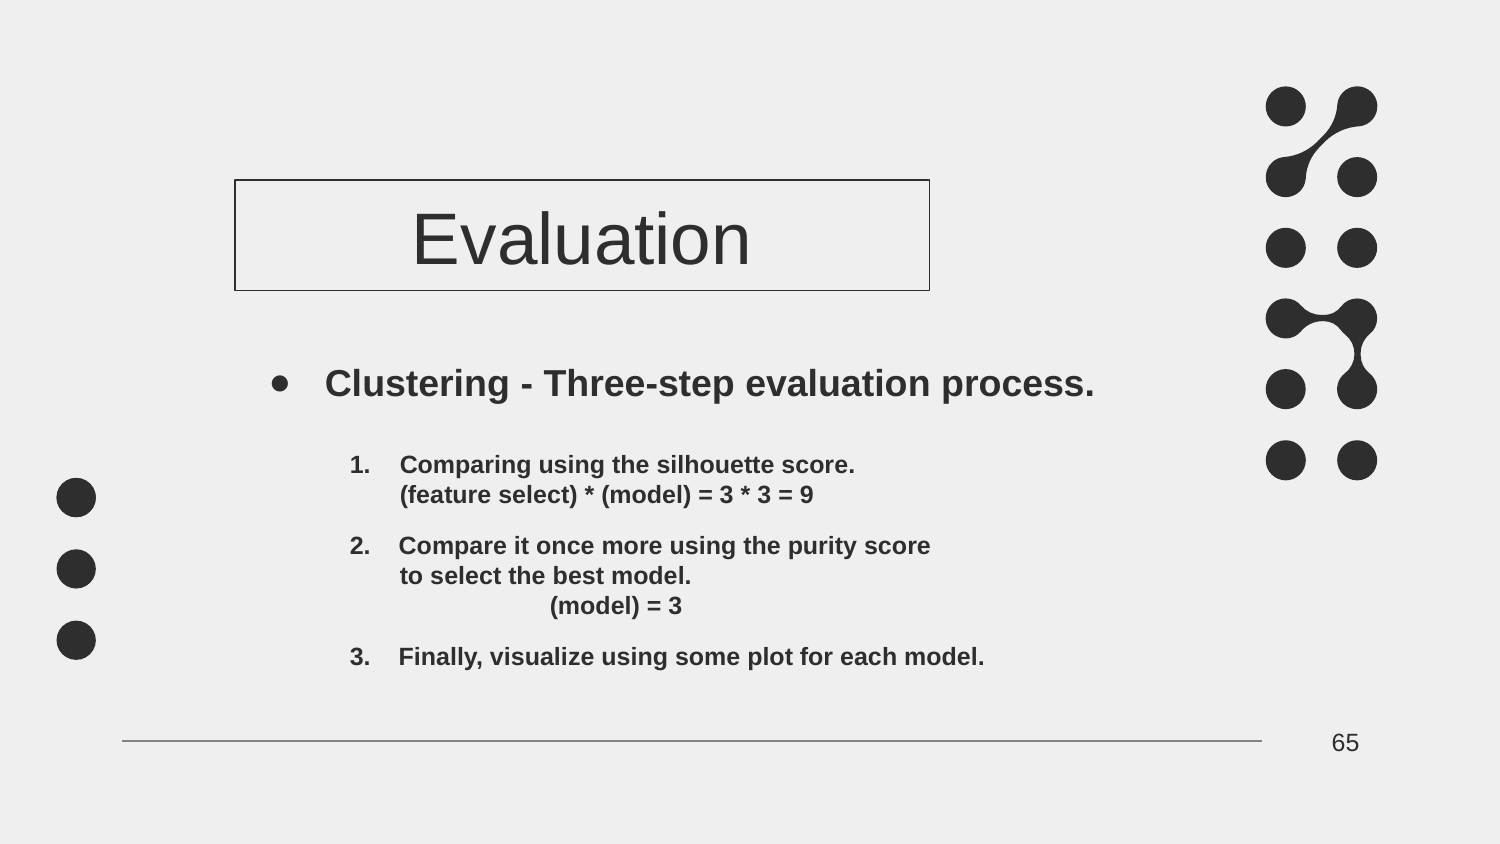

# Evaluation
Clustering - Three-step evaluation process.

Comparing using the silhouette score.
(feature select) * (model) = 3 * 3 = 9
2.    Compare it once more using the purity score
to select the best model.
		(model) = 3
3.    Finally, visualize using some plot for each model.
65